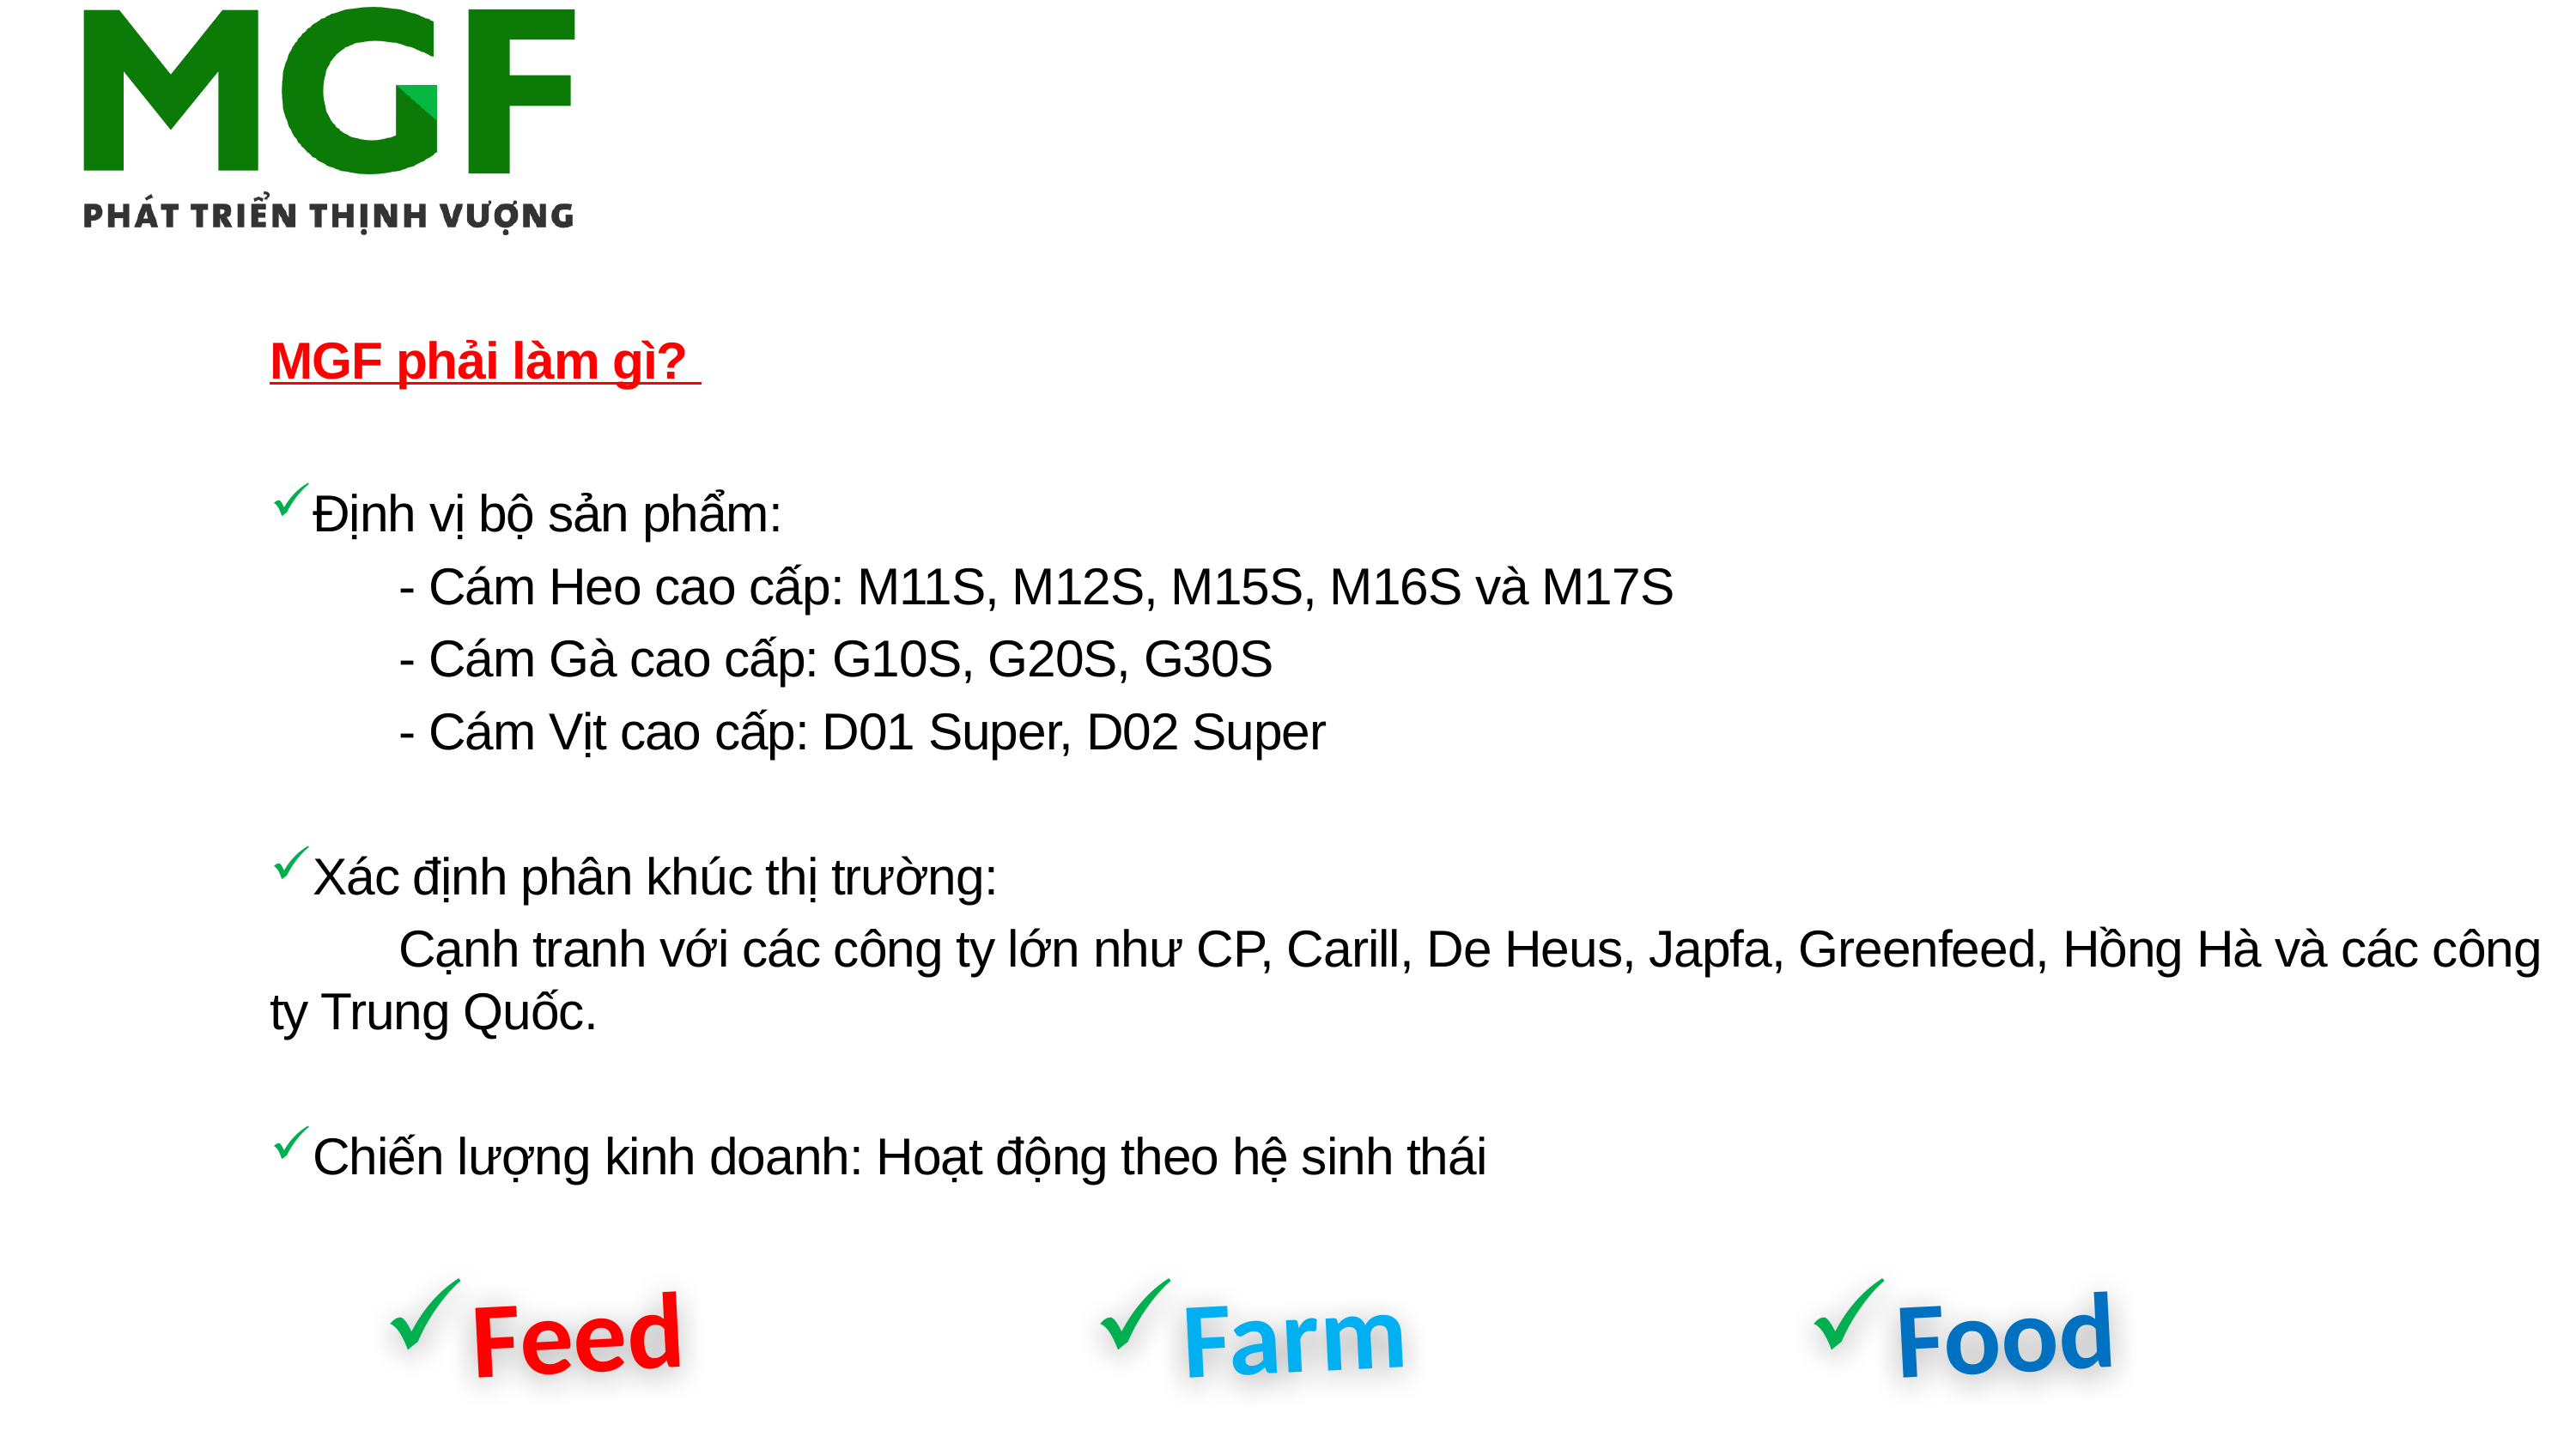

MGF phải làm gì?

Định vị bộ sản phẩm:
	- Cám Heo cao cấp: M11S, M12S, M15S, M16S và M17S
	- Cám Gà cao cấp: G10S, G20S, G30S
	- Cám Vịt cao cấp: D01 Super, D02 Super

Xác định phân khúc thị trường:
	Cạnh tranh với các công ty lớn như CP, Carill, De Heus, Japfa, Greenfeed, Hồng Hà và các công ty Trung Quốc.

Chiến lượng kinh doanh: Hoạt động theo hệ sinh thái

Feed
Farm
Food